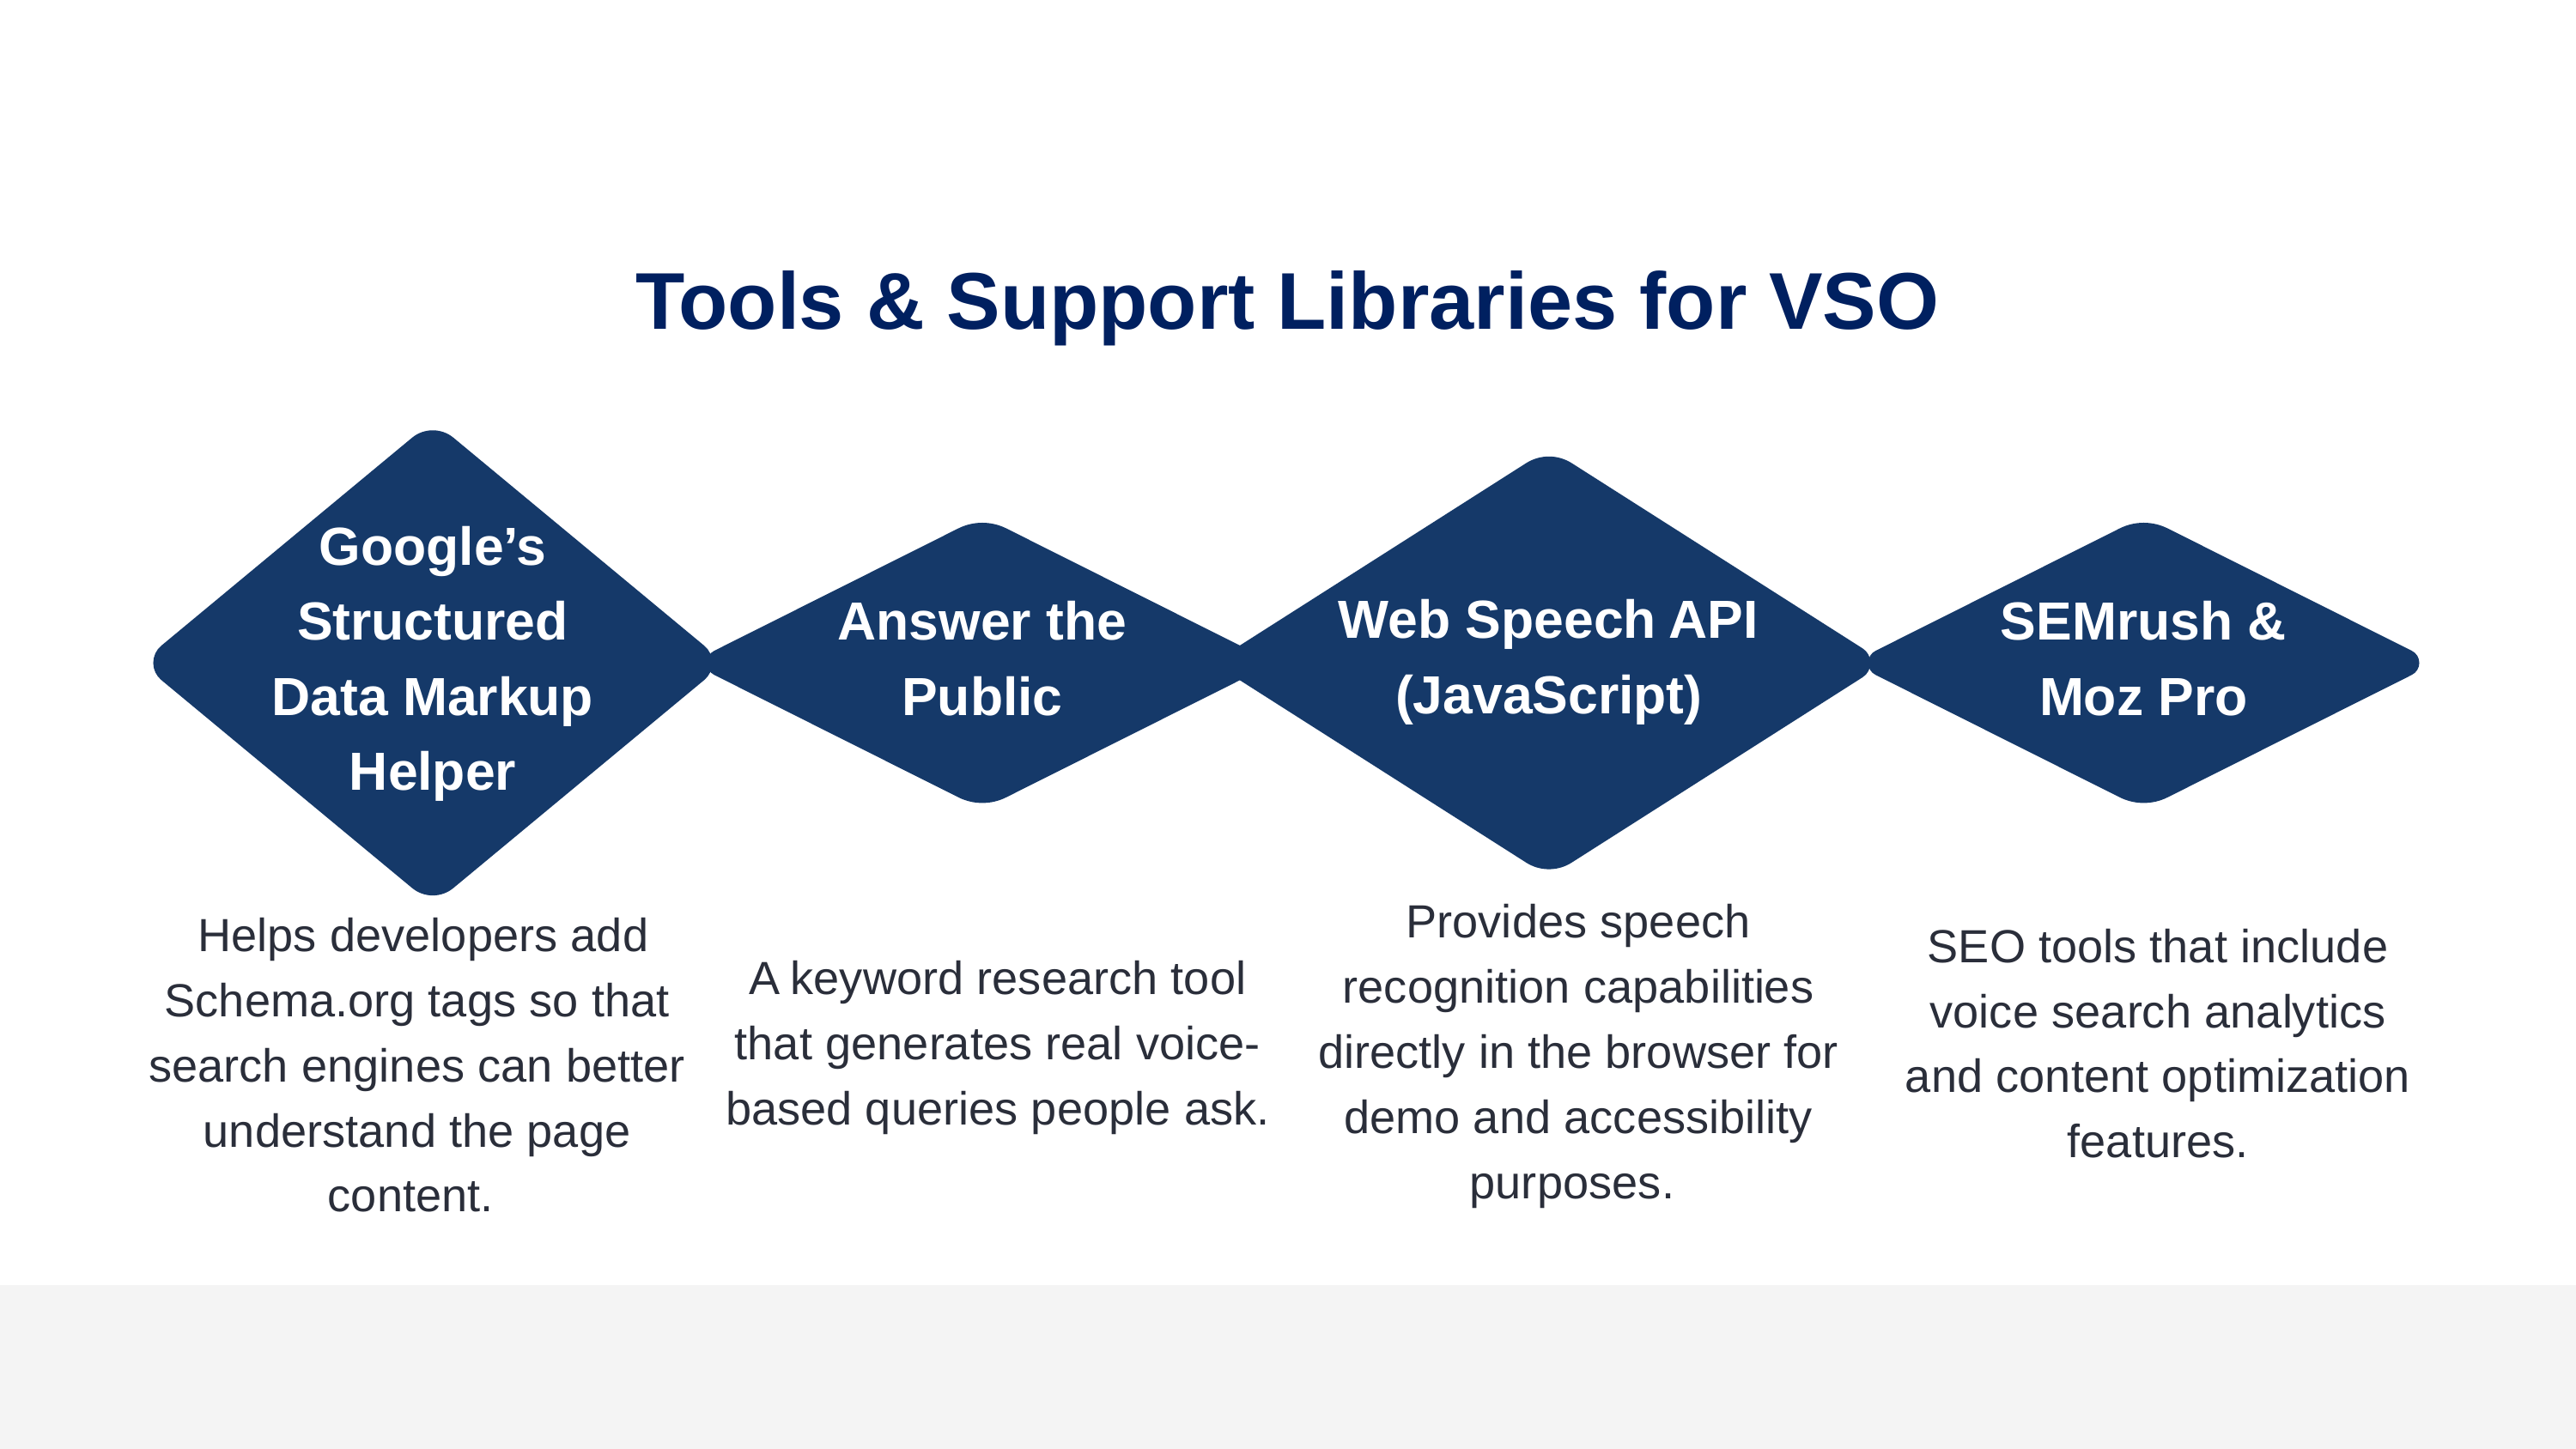

Tools & Support Libraries for VSO

Google’s Structured Data Markup Helper

Web Speech API (JavaScript)

Answer the Public

SEMrush & Moz Pro
Provides speech recognition capabilities directly in the browser for demo and accessibility purposes.

 Helps developers add Schema.org tags so that search engines can better understand the page content.
SEO tools that include voice search analytics and content optimization features.

A keyword research tool that generates real voice-based queries people ask.